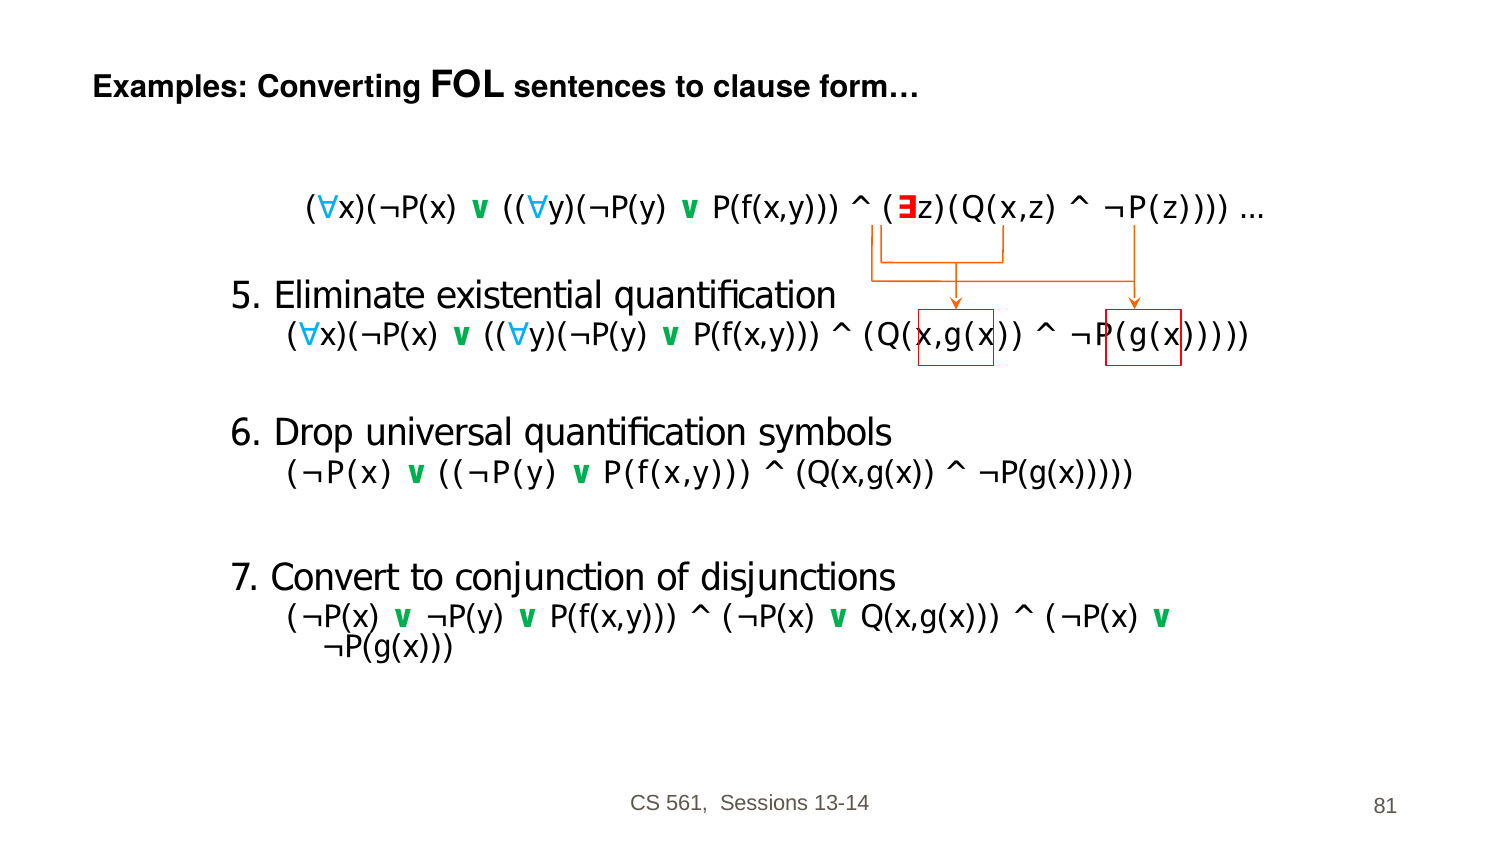

# Examples: Converting FOL sentences to clause form…
(∀x)(¬P(x) ∨ ((∀y)(¬P(y) ∨ P(f(x,y))) ^ (∃z)(Q(x,z) ^ ¬P(z)))) …
5. Eliminate existential quantification
(∀x)(¬P(x) ∨ ((∀y)(¬P(y) ∨ P(f(x,y))) ^ (Q(x,g(x)) ^ ¬P(g(x)))))

6. Drop universal quantification symbols
(¬P(x) ∨ ((¬P(y) ∨ P(f(x,y))) ^ (Q(x,g(x)) ^ ¬P(g(x)))))

7. Convert to conjunction of disjunctions
(¬P(x) ∨ ¬P(y) ∨ P(f(x,y))) ^ (¬P(x) ∨ Q(x,g(x))) ^ (¬P(x) ∨ ¬P(g(x)))

CS 561,  Sessions 13-14
81